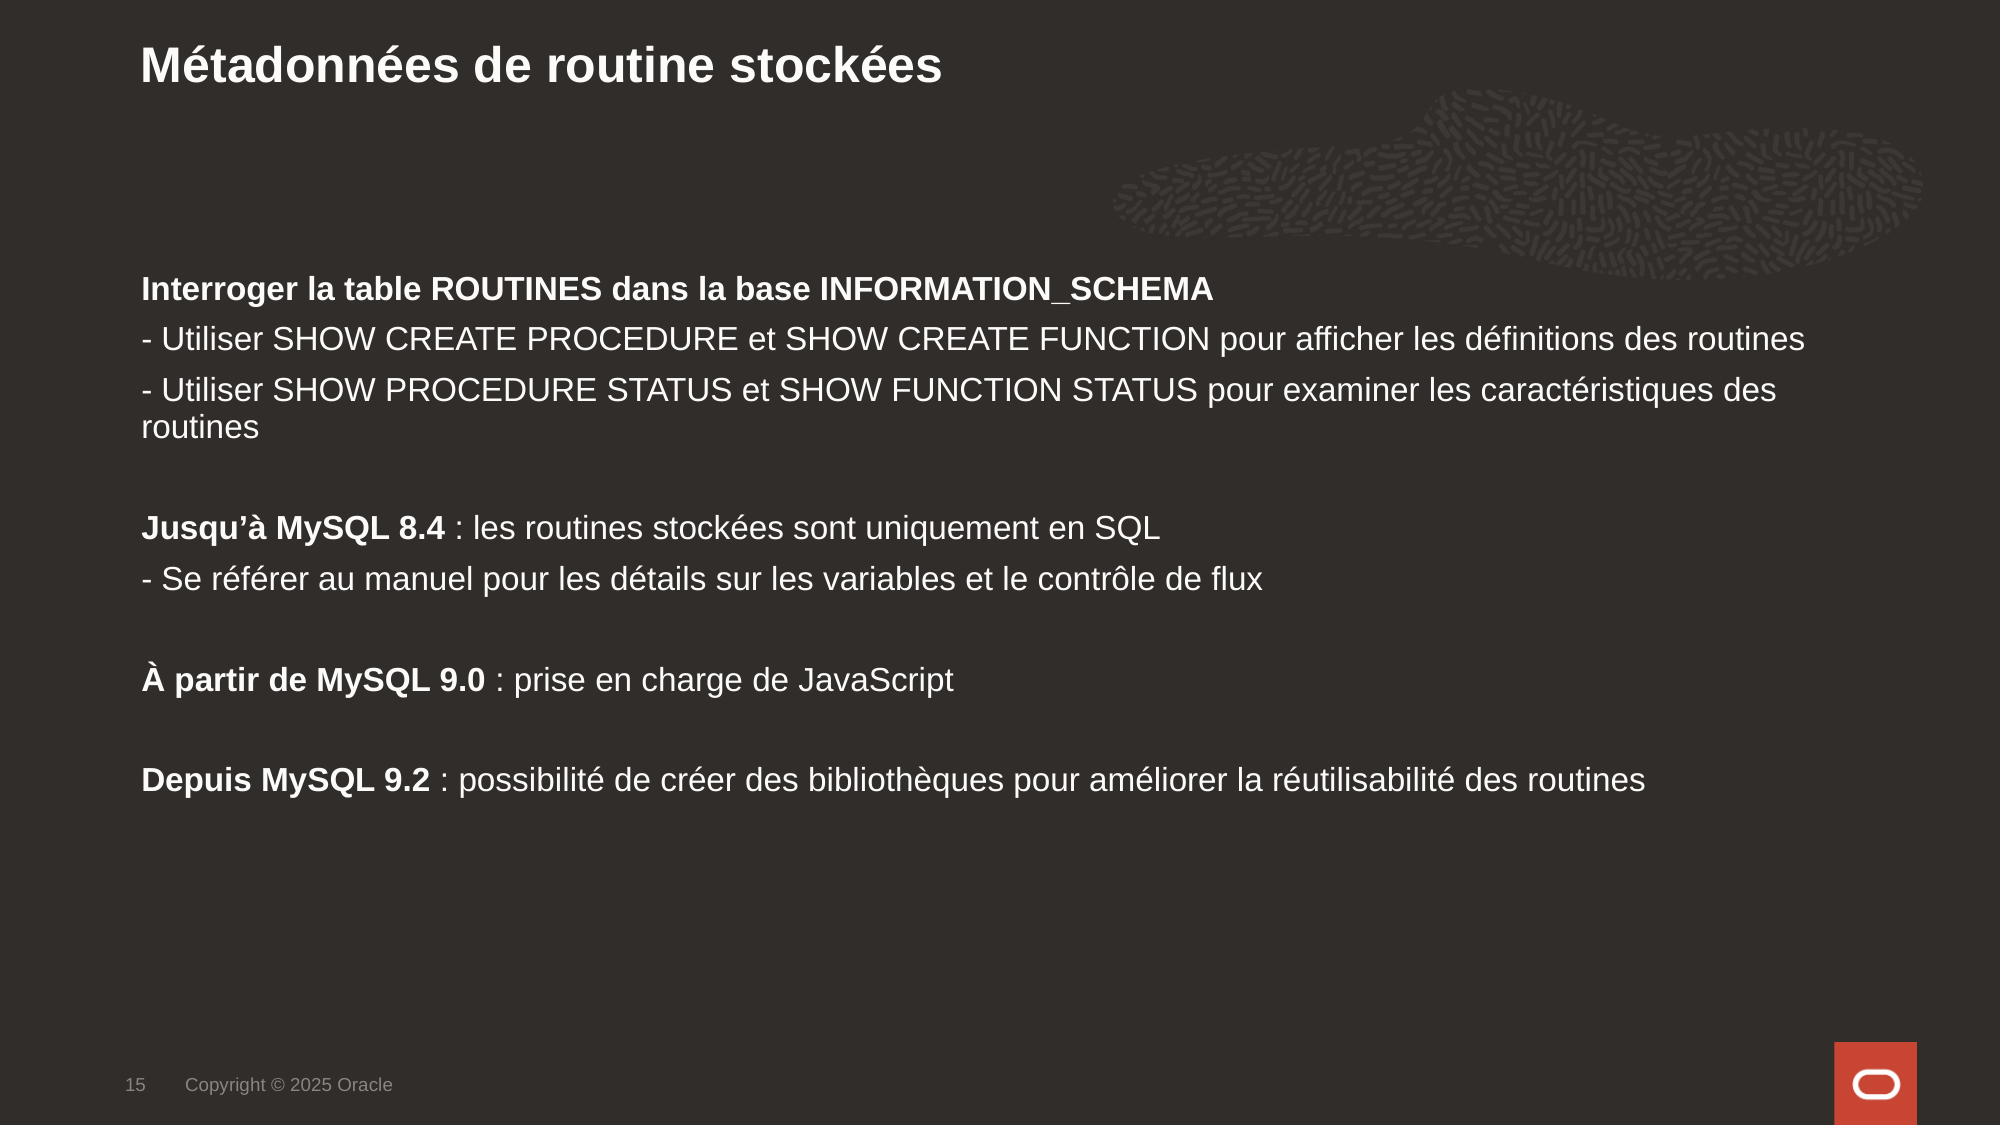

Métadonnées de routine stockées

Interroger la table ROUTINES dans la base INFORMATION_SCHEMA
- Utiliser SHOW CREATE PROCEDURE et SHOW CREATE FUNCTION pour afficher les définitions des routines
- Utiliser SHOW PROCEDURE STATUS et SHOW FUNCTION STATUS pour examiner les caractéristiques des routines

Jusqu’à MySQL 8.4 : les routines stockées sont uniquement en SQL
- Se référer au manuel pour les détails sur les variables et le contrôle de flux

À partir de MySQL 9.0 : prise en charge de JavaScript

Depuis MySQL 9.2 : possibilité de créer des bibliothèques pour améliorer la réutilisabilité des routines

15
Copyright © 2025 Oracle